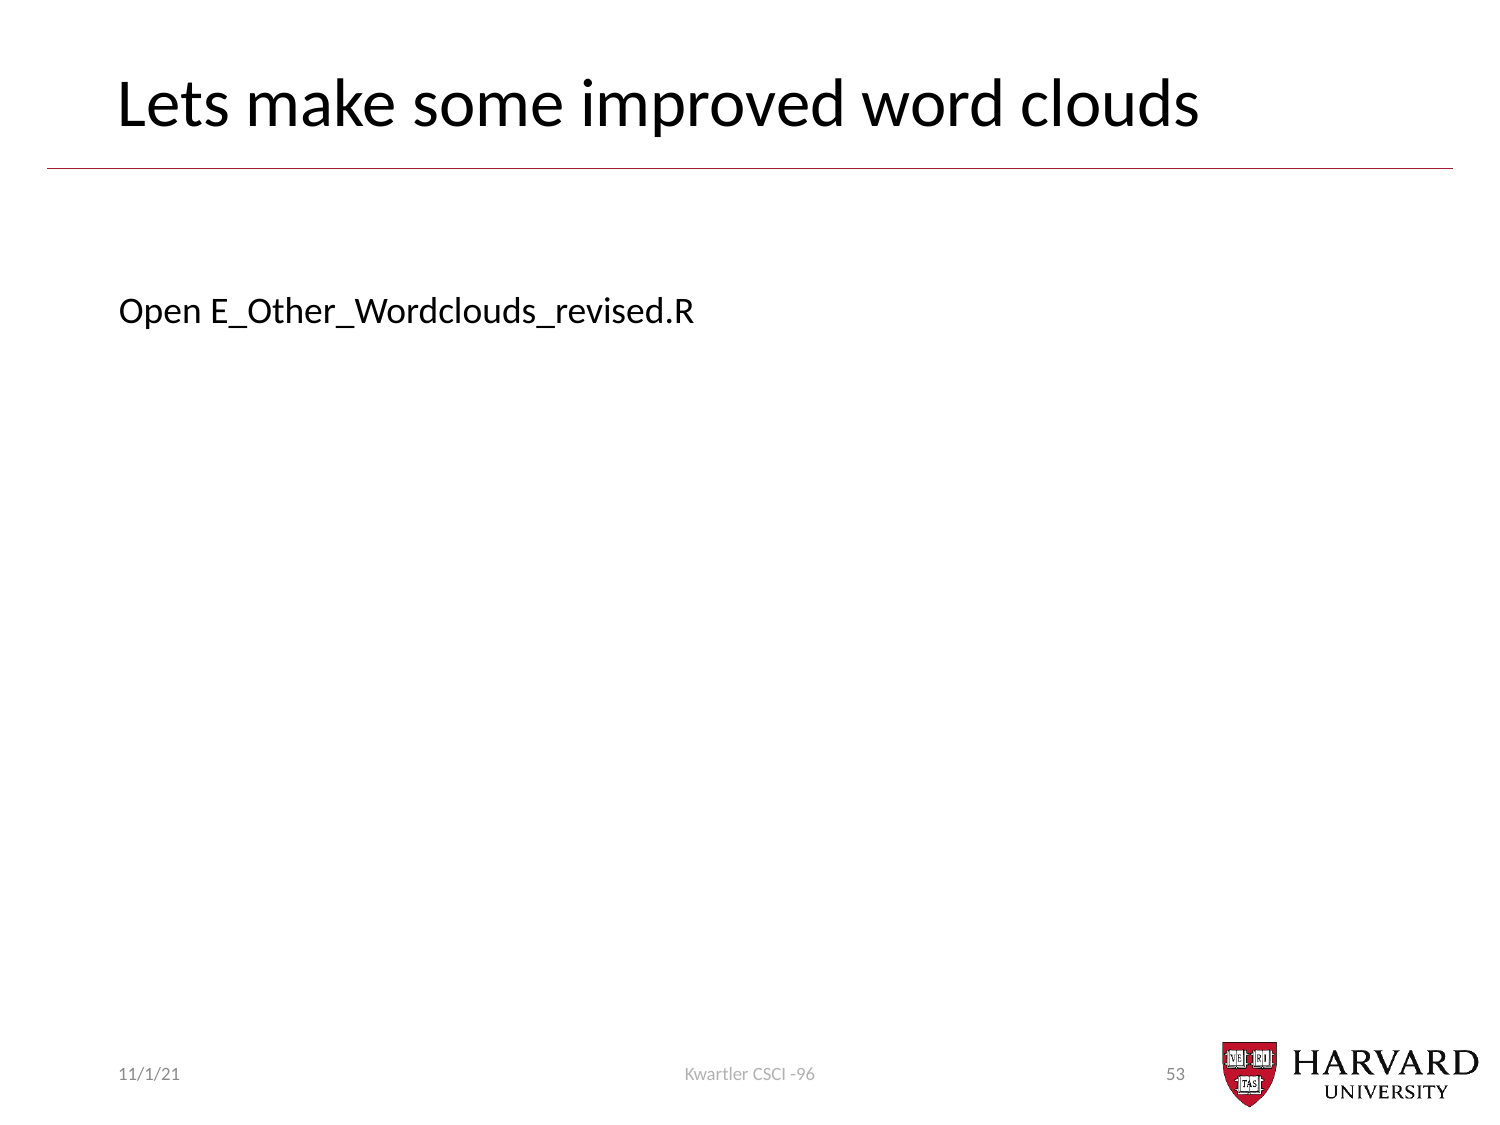

# Lets make some improved word clouds
Open E_Other_Wordclouds_revised.R
11/1/21
Kwartler CSCI -96
53